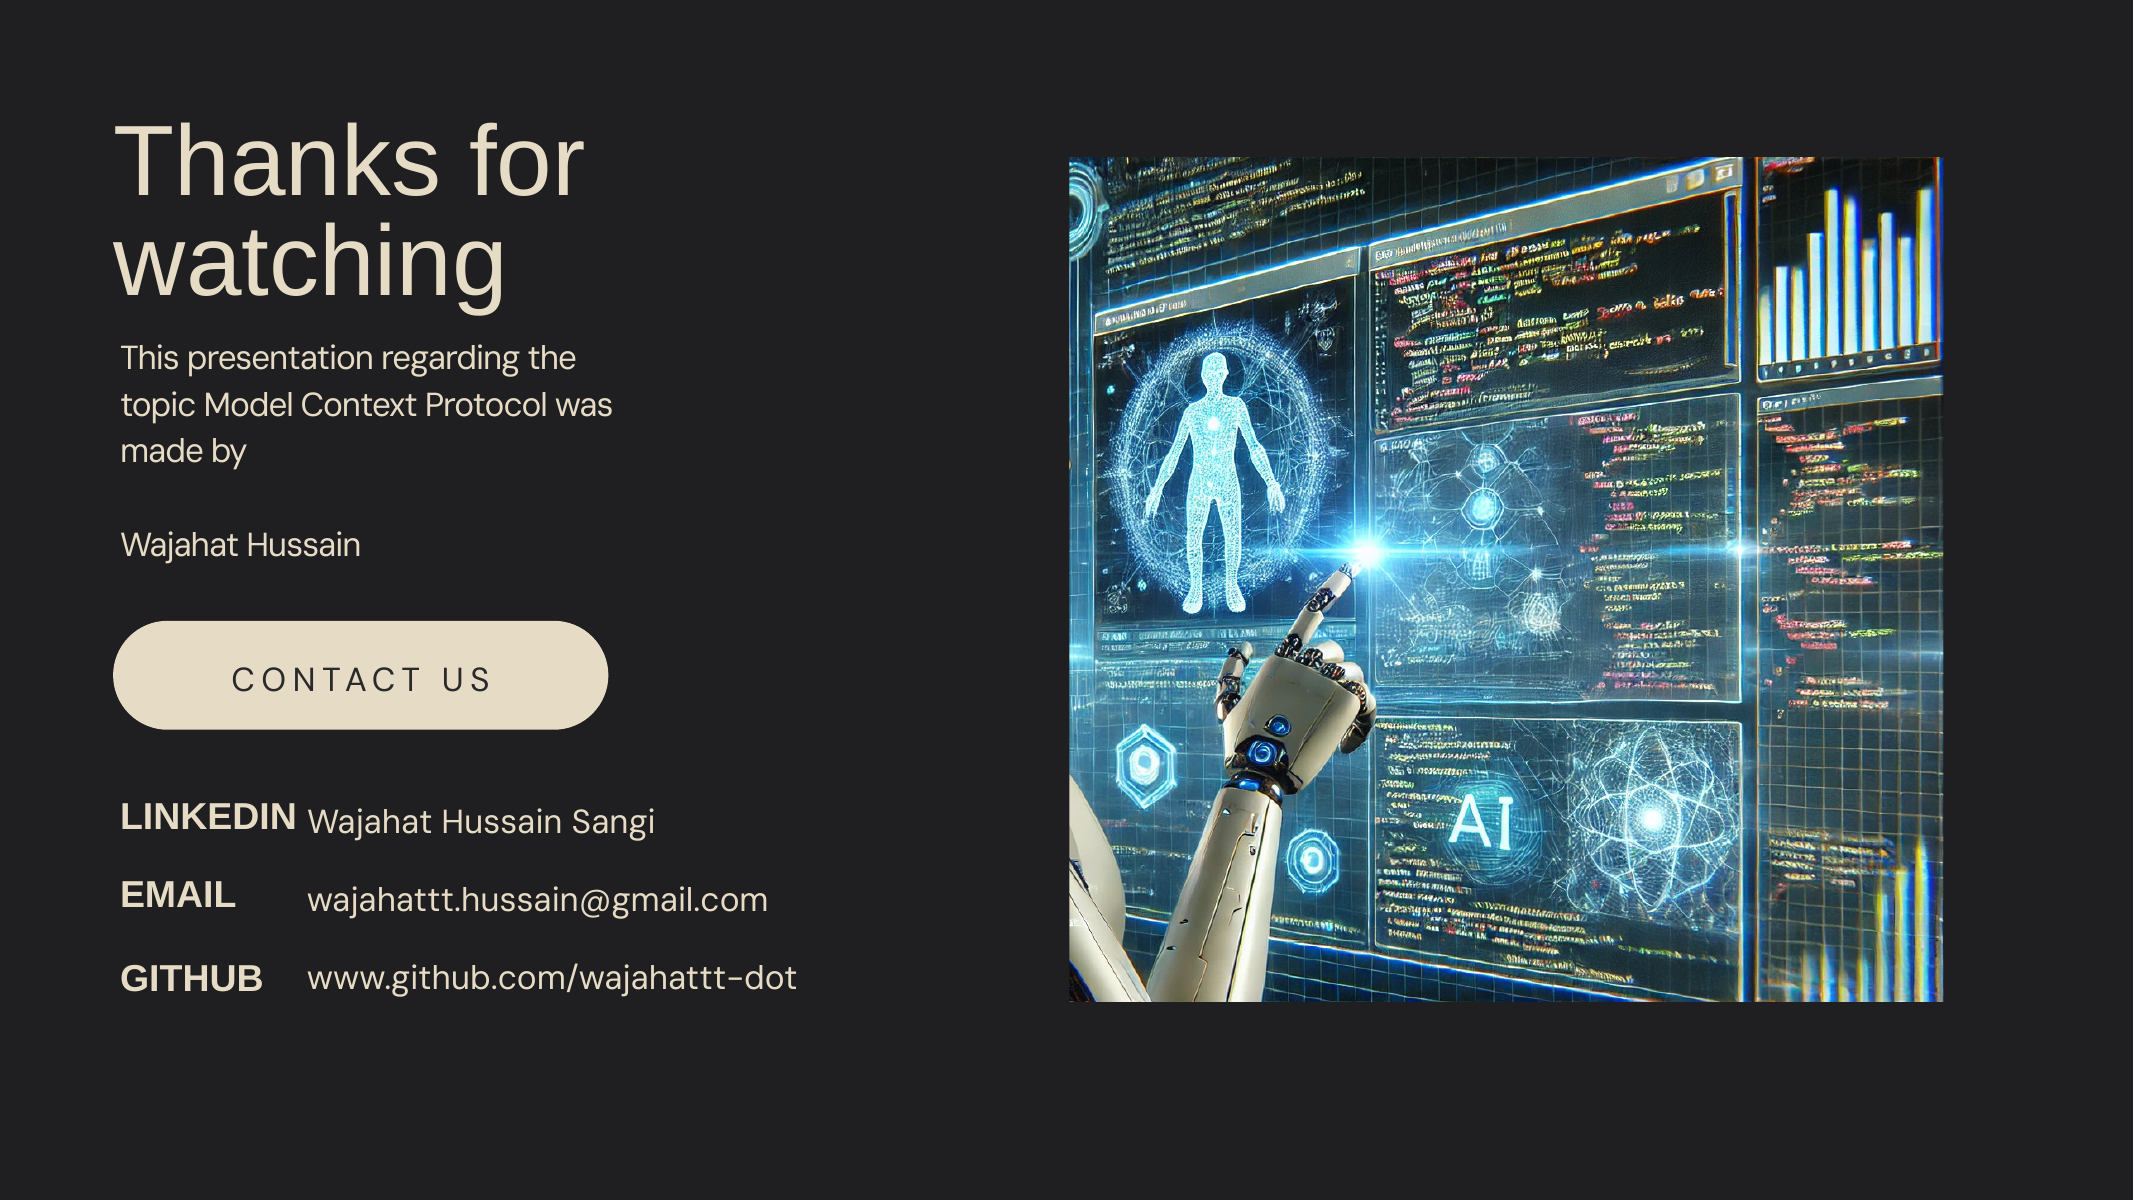

Thanks for watching

This presentation regarding the topic Model Context Protocol was made by

Wajahat Hussain

CONTACT US
Wajahat Hussain Sangi
LINKEDIN
wajahattt.hussain@gmail.com
EMAIL
www.github.com/wajahattt-dot
GITHUB